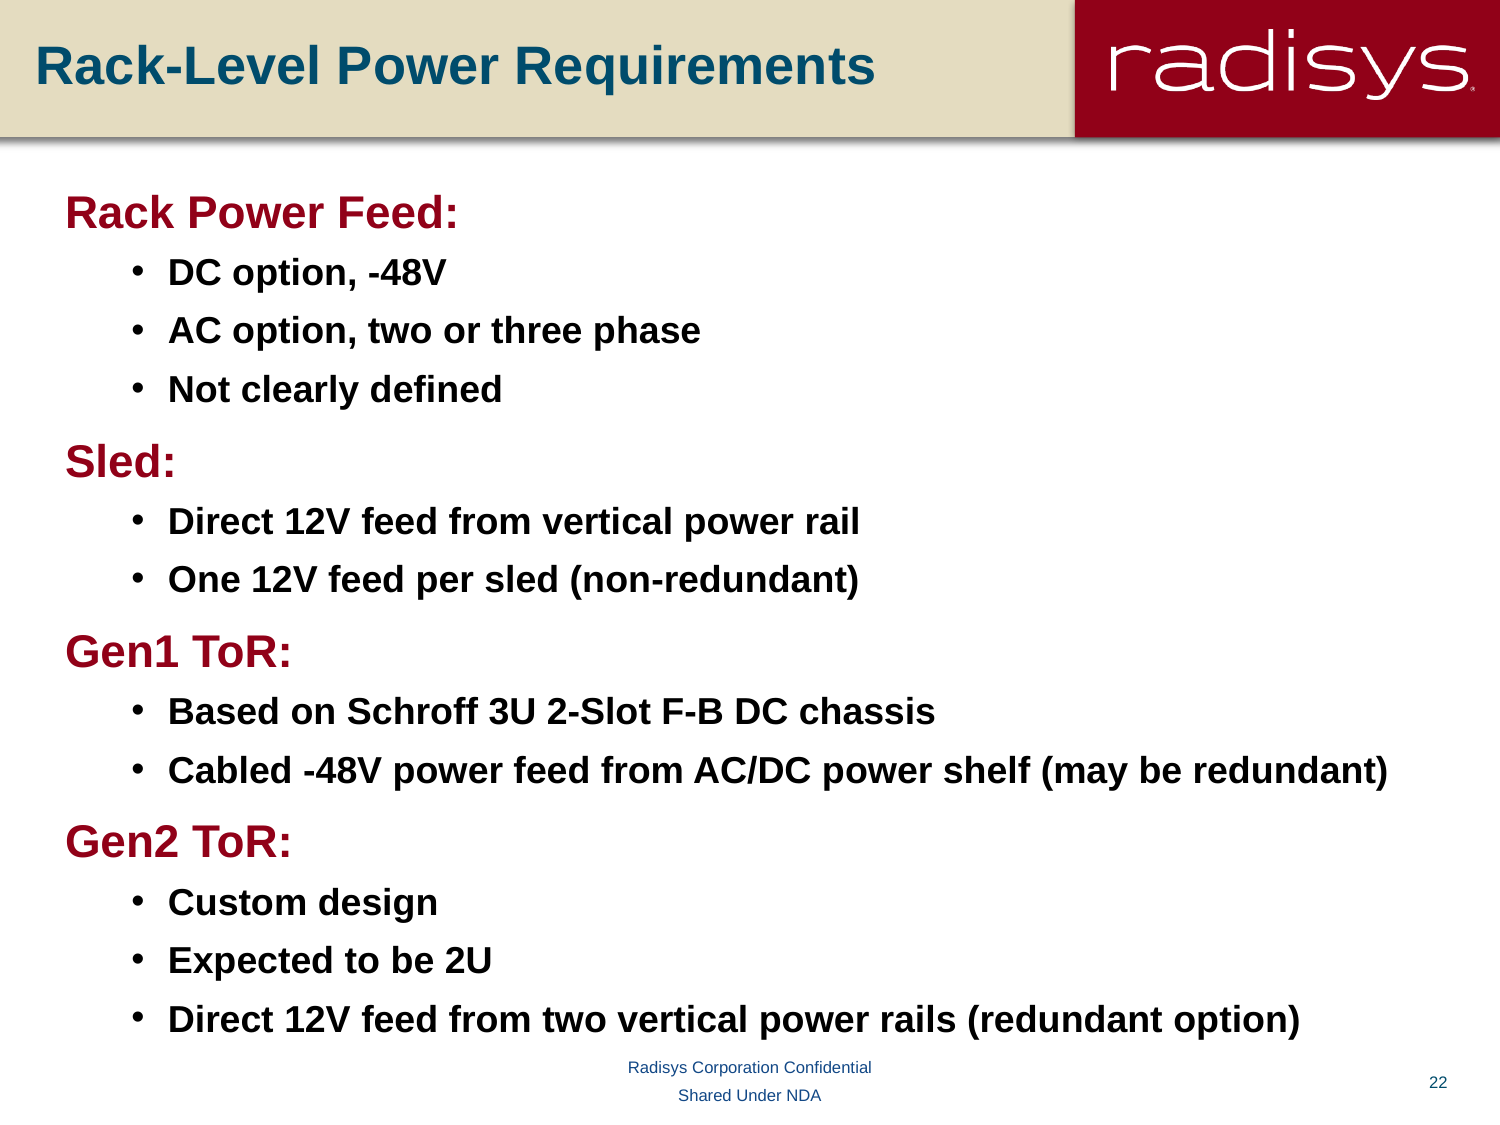

# Rack-Level Power Requirements
Rack Power Feed:
DC option, -48V
AC option, two or three phase
Not clearly defined
Sled:
Direct 12V feed from vertical power rail
One 12V feed per sled (non-redundant)
Gen1 ToR:
Based on Schroff 3U 2-Slot F-B DC chassis
Cabled -48V power feed from AC/DC power shelf (may be redundant)
Gen2 ToR:
Custom design
Expected to be 2U
Direct 12V feed from two vertical power rails (redundant option)